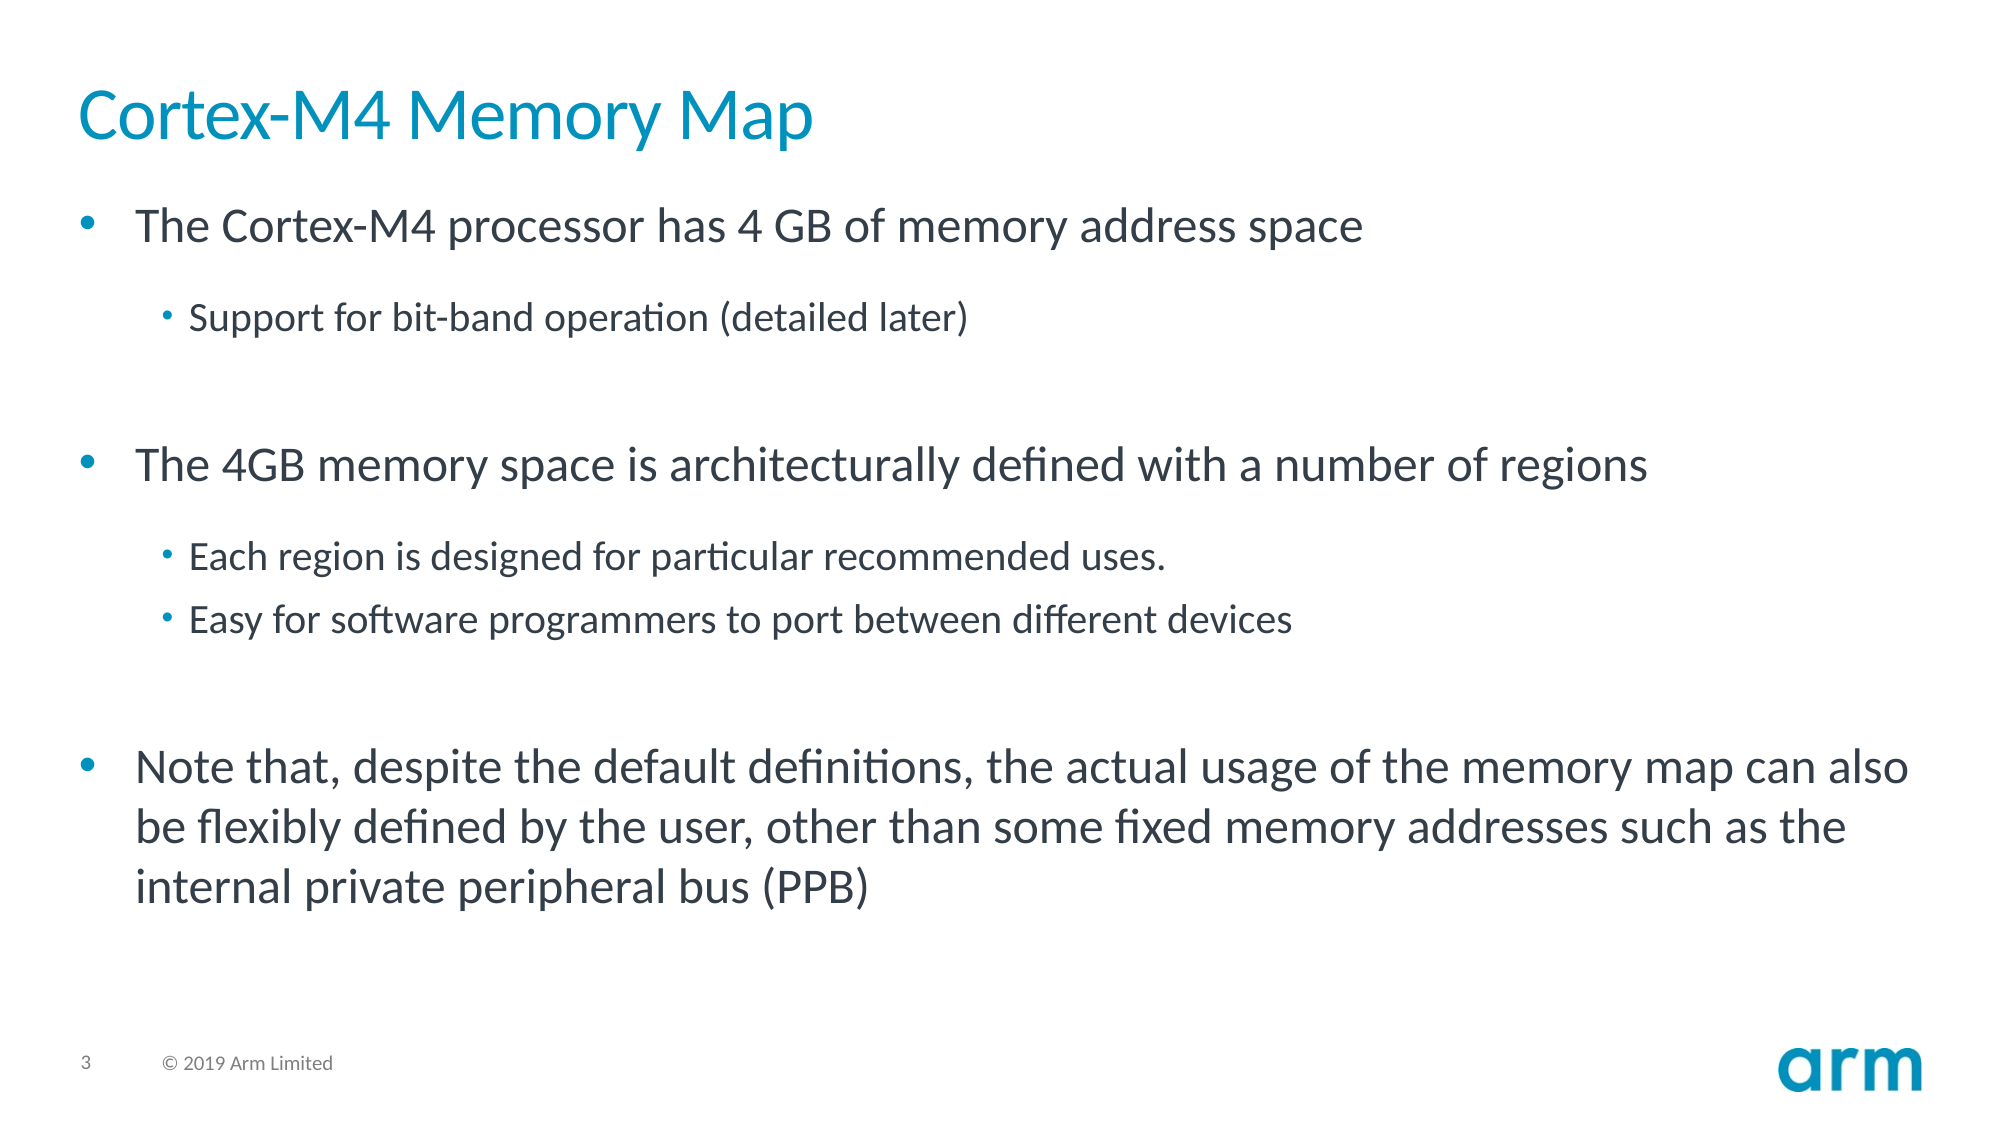

# Cortex-M4 Memory Map
The Cortex-M4 processor has 4 GB of memory address space
Support for bit-band operation (detailed later)

The 4GB memory space is architecturally defined with a number of regions
Each region is designed for particular recommended uses.
Easy for software programmers to port between different devices

Note that, despite the default definitions, the actual usage of the memory map can also be flexibly defined by the user, other than some fixed memory addresses such as the internal private peripheral bus (PPB)